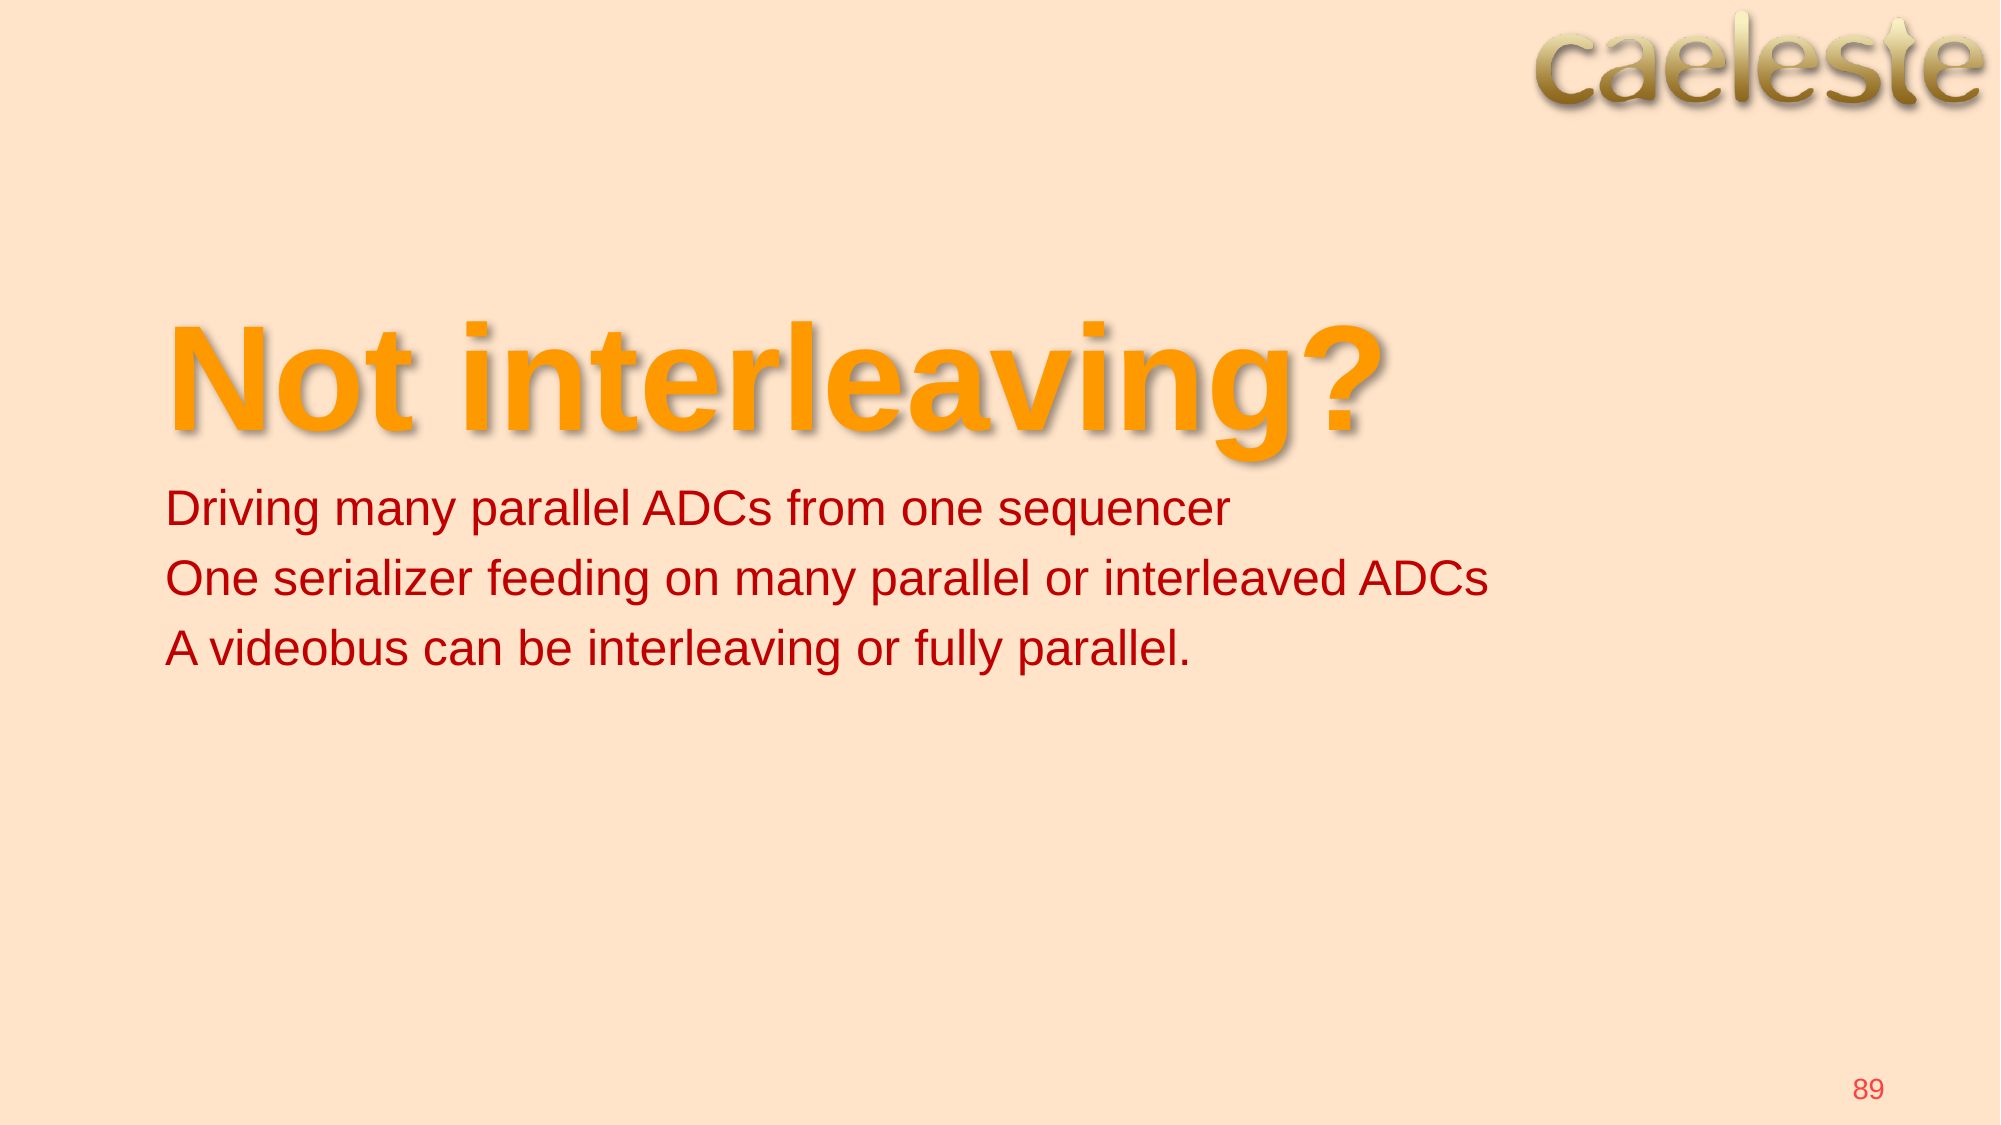

# Not interleaving?
Driving many parallel ADCs from one sequencer
One serializer feeding on many parallel or interleaved ADCs
A videobus can be interleaving or fully parallel.
89